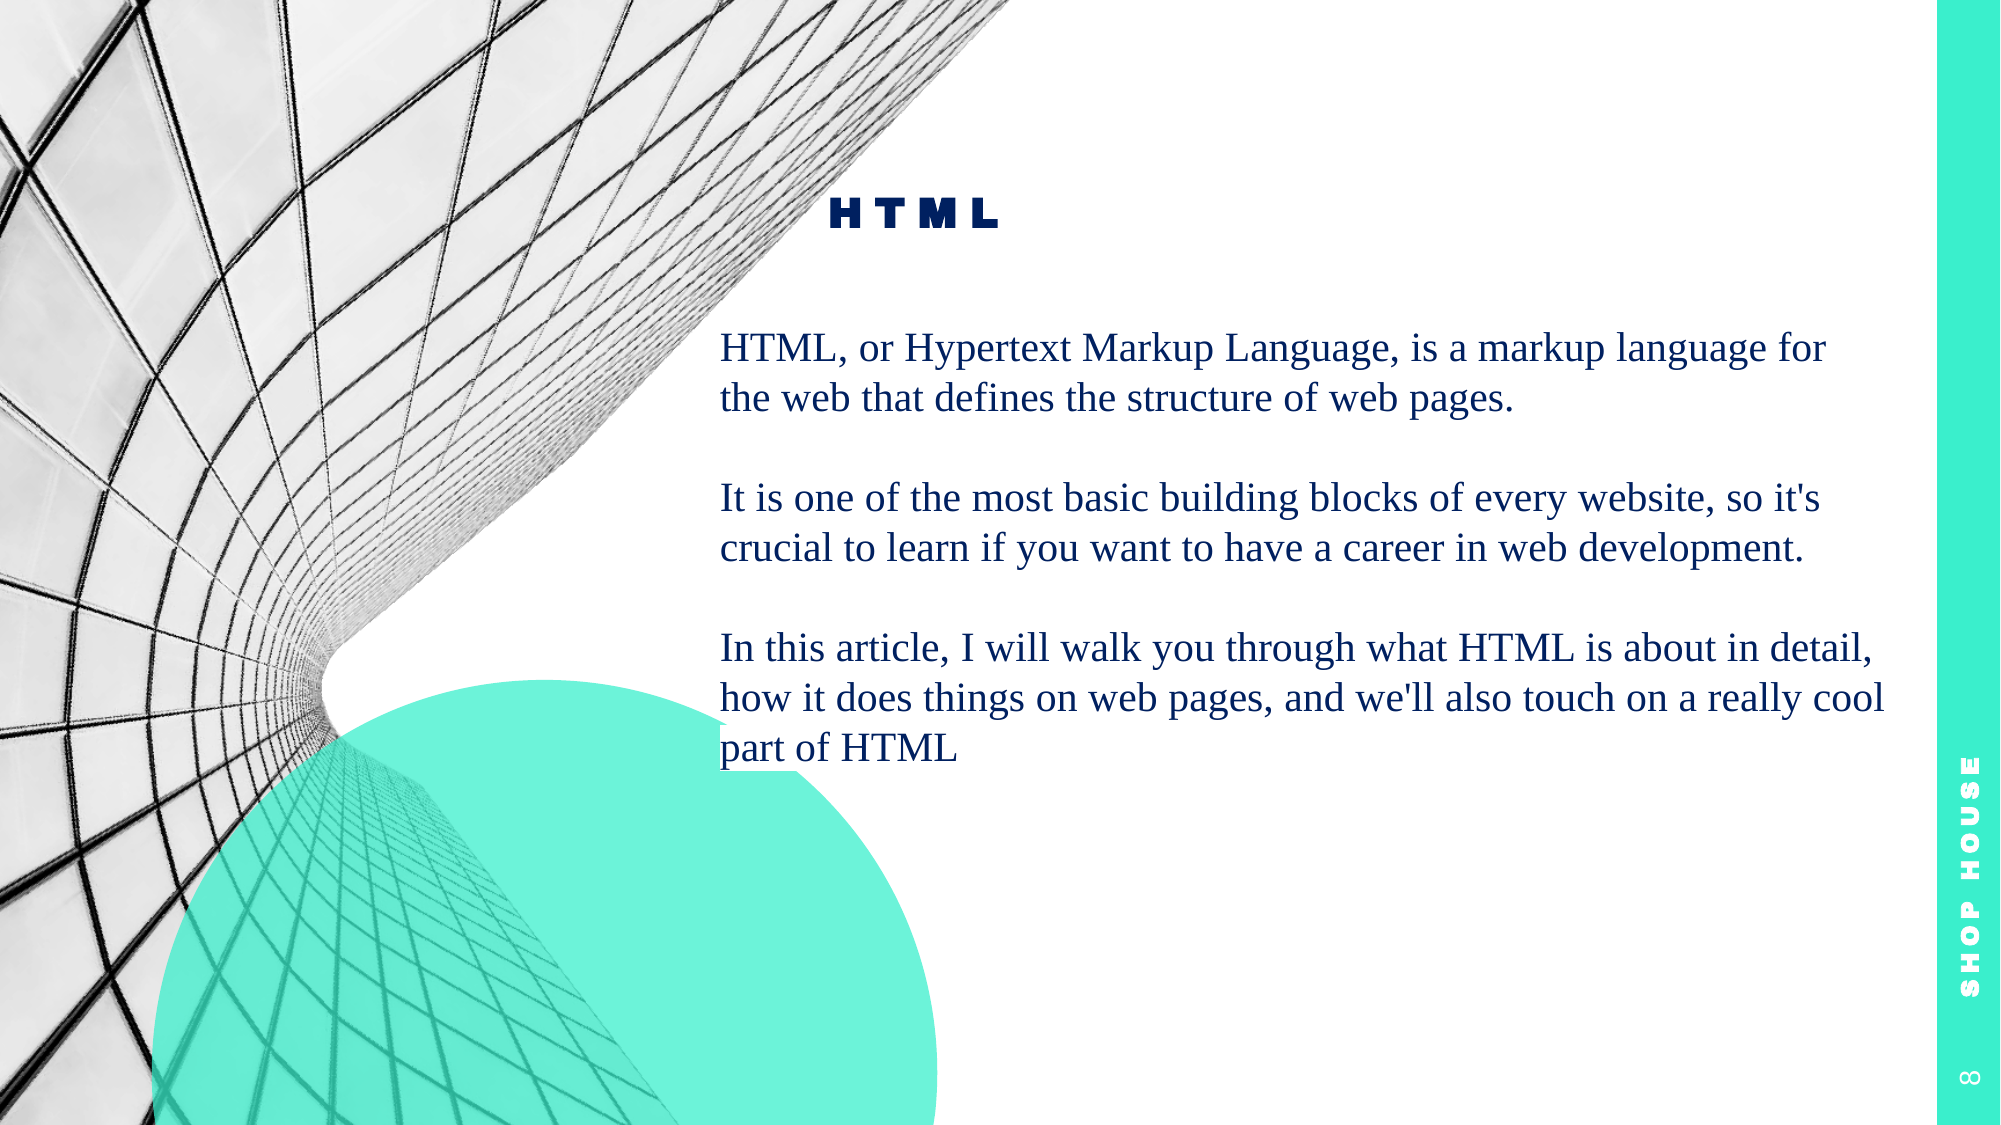

# html
HTML, or Hypertext Markup Language, is a markup language for the web that defines the structure of web pages.

It is one of the most basic building blocks of every website, so it's crucial to learn if you want to have a career in web development.

In this article, I will walk you through what HTML is about in detail, how it does things on web pages, and we'll also touch on a really cool part of HTML

Shop house
8